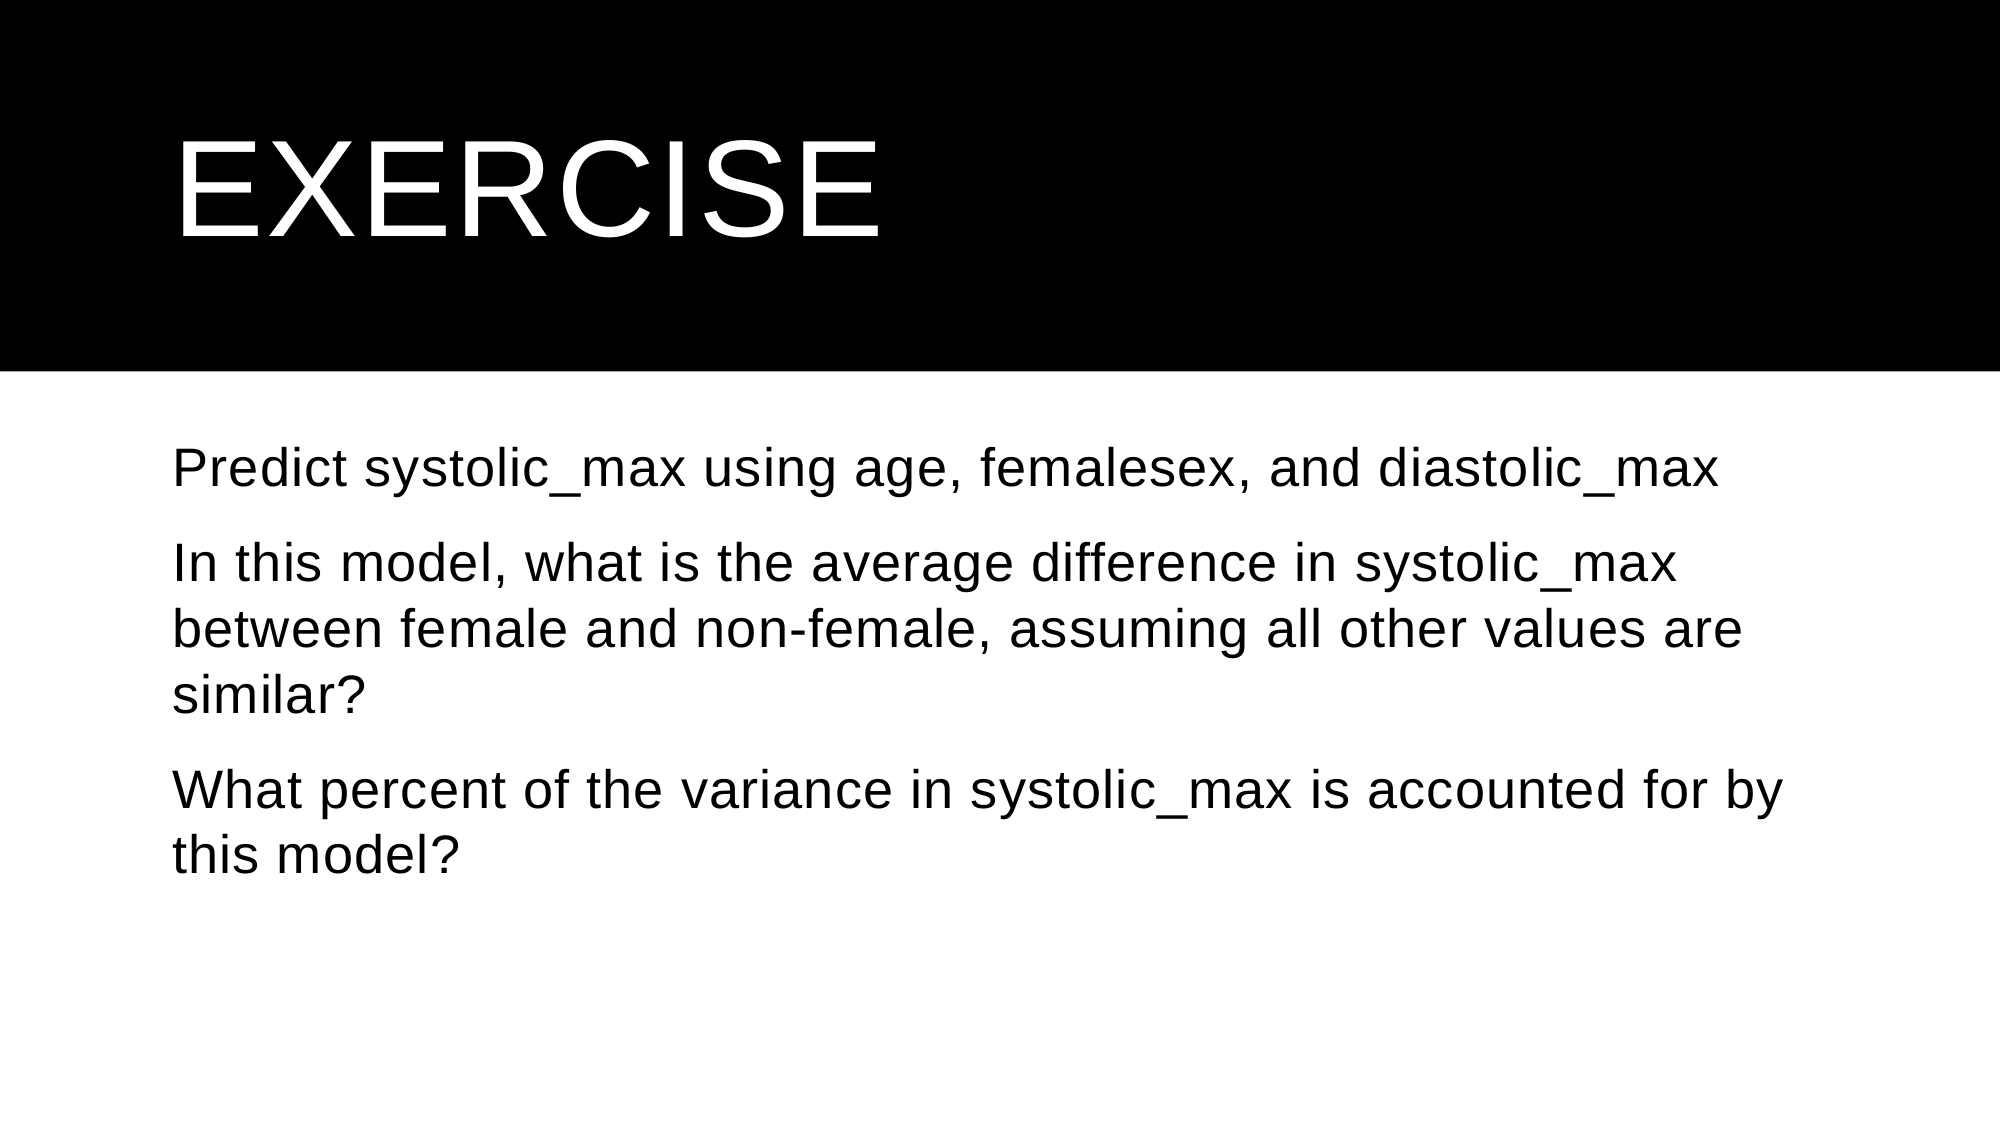

# Exercise
Predict systolic_max using age, femalesex, and diastolic_max
In this model, what is the average difference in systolic_max between female and non-female, assuming all other values are similar?
What percent of the variance in systolic_max is accounted for by this model?